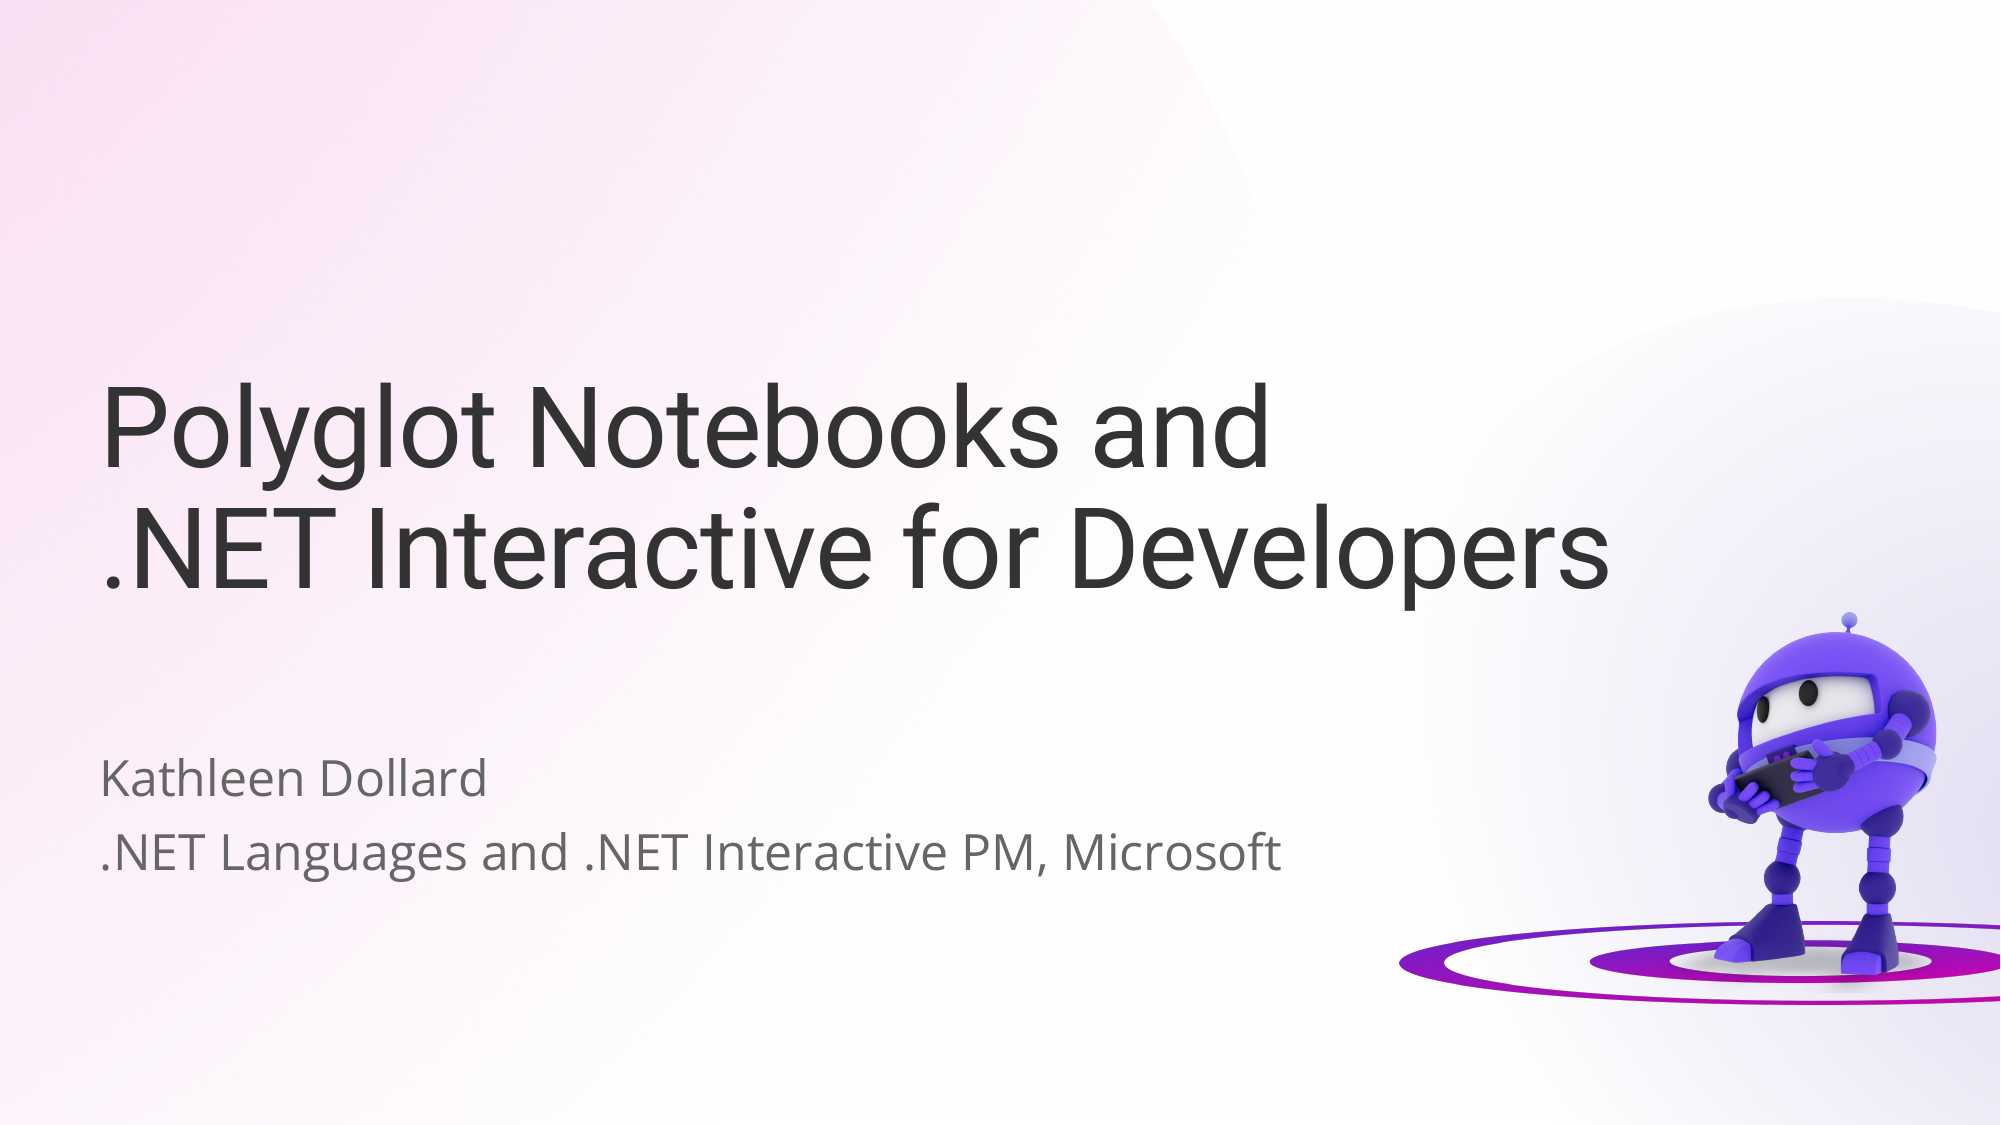

# Polyglot Notebooks and .NET Interactive for Developers
Kathleen Dollard
.NET Languages and .NET Interactive PM, Microsoft